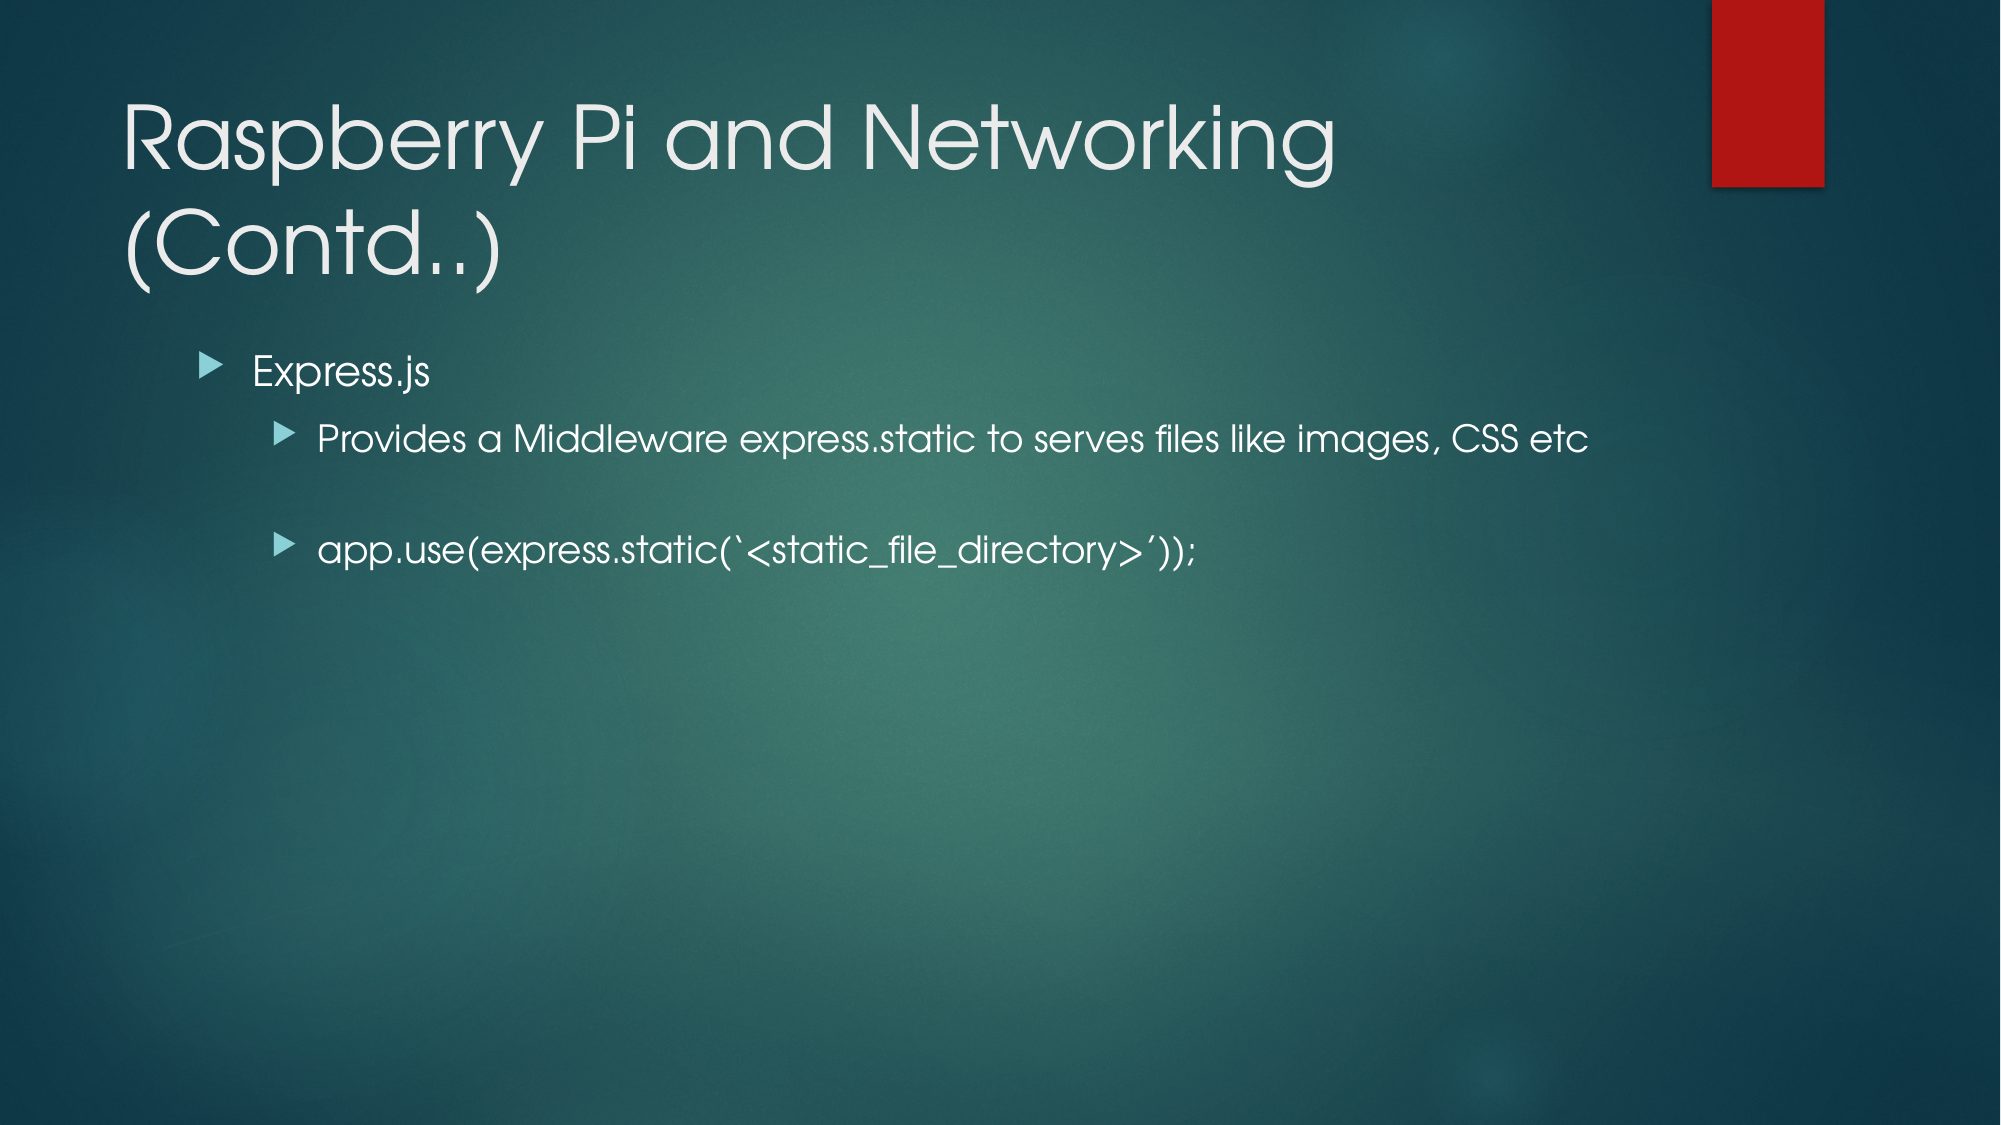

# Raspberry Pi and Networking (Contd..)
Express.js
Provides a Middleware express.static to serves files like images, CSS etc
app.use(express.static(‘<static_file_directory>’));